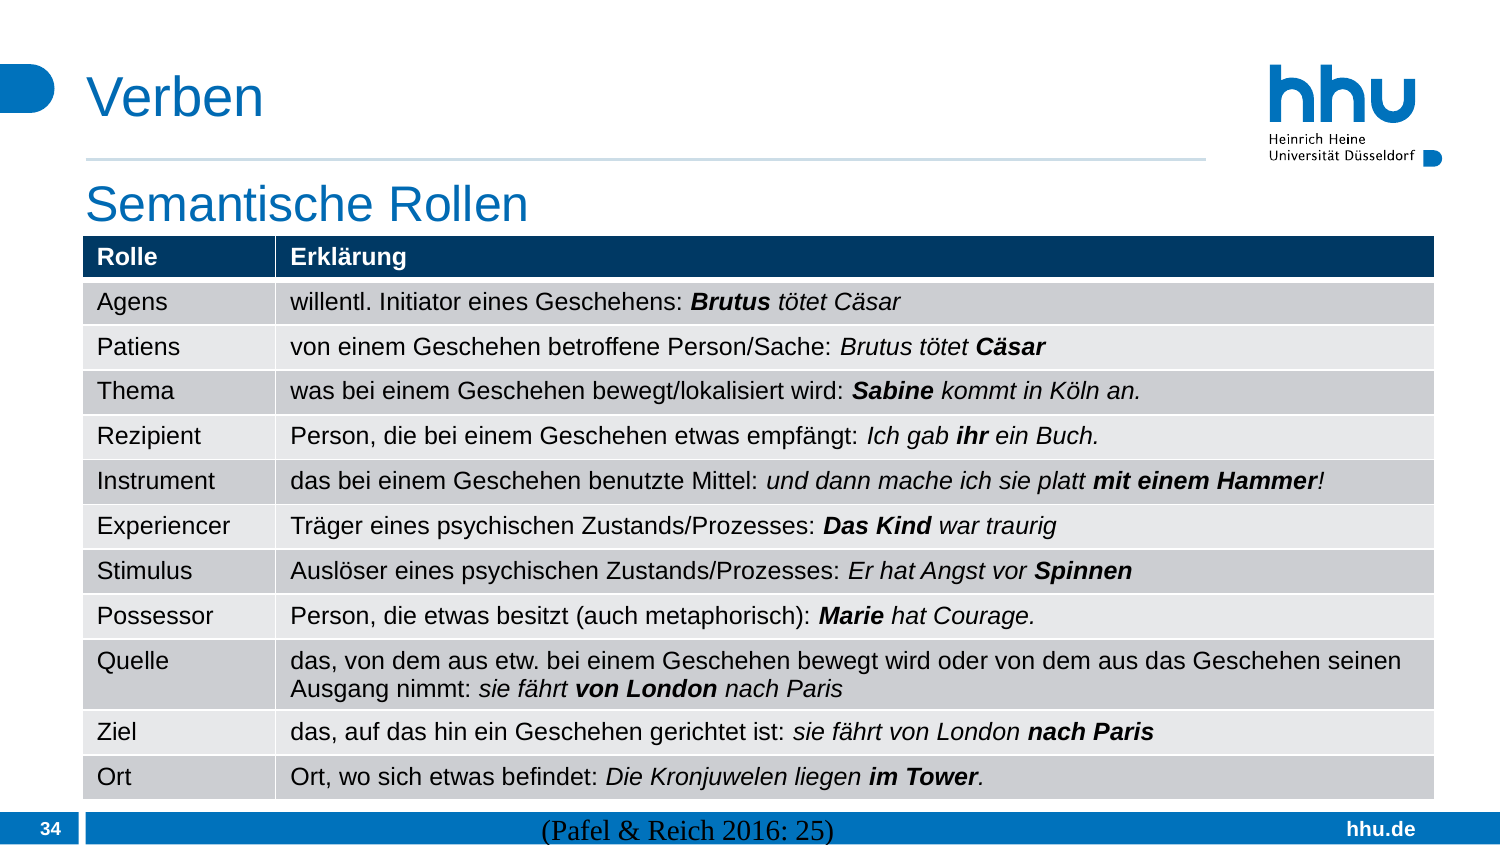

# Verben
Semantische Rollen
| Rolle | Erklärung |
| --- | --- |
| Agens | willentl. Initiator eines Geschehens: Brutus tötet Cäsar |
| Patiens | von einem Geschehen betroffene Person/Sache: Brutus tötet Cäsar |
| Thema | was bei einem Geschehen bewegt/lokalisiert wird: Sabine kommt in Köln an. |
| Rezipient | Person, die bei einem Geschehen etwas empfängt: Ich gab ihr ein Buch. |
| Instrument | das bei einem Geschehen benutzte Mittel: und dann mache ich sie platt mit einem Hammer! |
| Experiencer | Träger eines psychischen Zustands/Prozesses: Das Kind war traurig |
| Stimulus | Auslöser eines psychischen Zustands/Prozesses: Er hat Angst vor Spinnen |
| Possessor | Person, die etwas besitzt (auch metaphorisch): Marie hat Courage. |
| Quelle | das, von dem aus etw. bei einem Geschehen bewegt wird oder von dem aus das Geschehen seinen Ausgang nimmt: sie fährt von London nach Paris |
| Ziel | das, auf das hin ein Geschehen gerichtet ist: sie fährt von London nach Paris |
| Ort | Ort, wo sich etwas befindet: Die Kronjuwelen liegen im Tower. |

34
(Pafel & Reich 2016: 25)